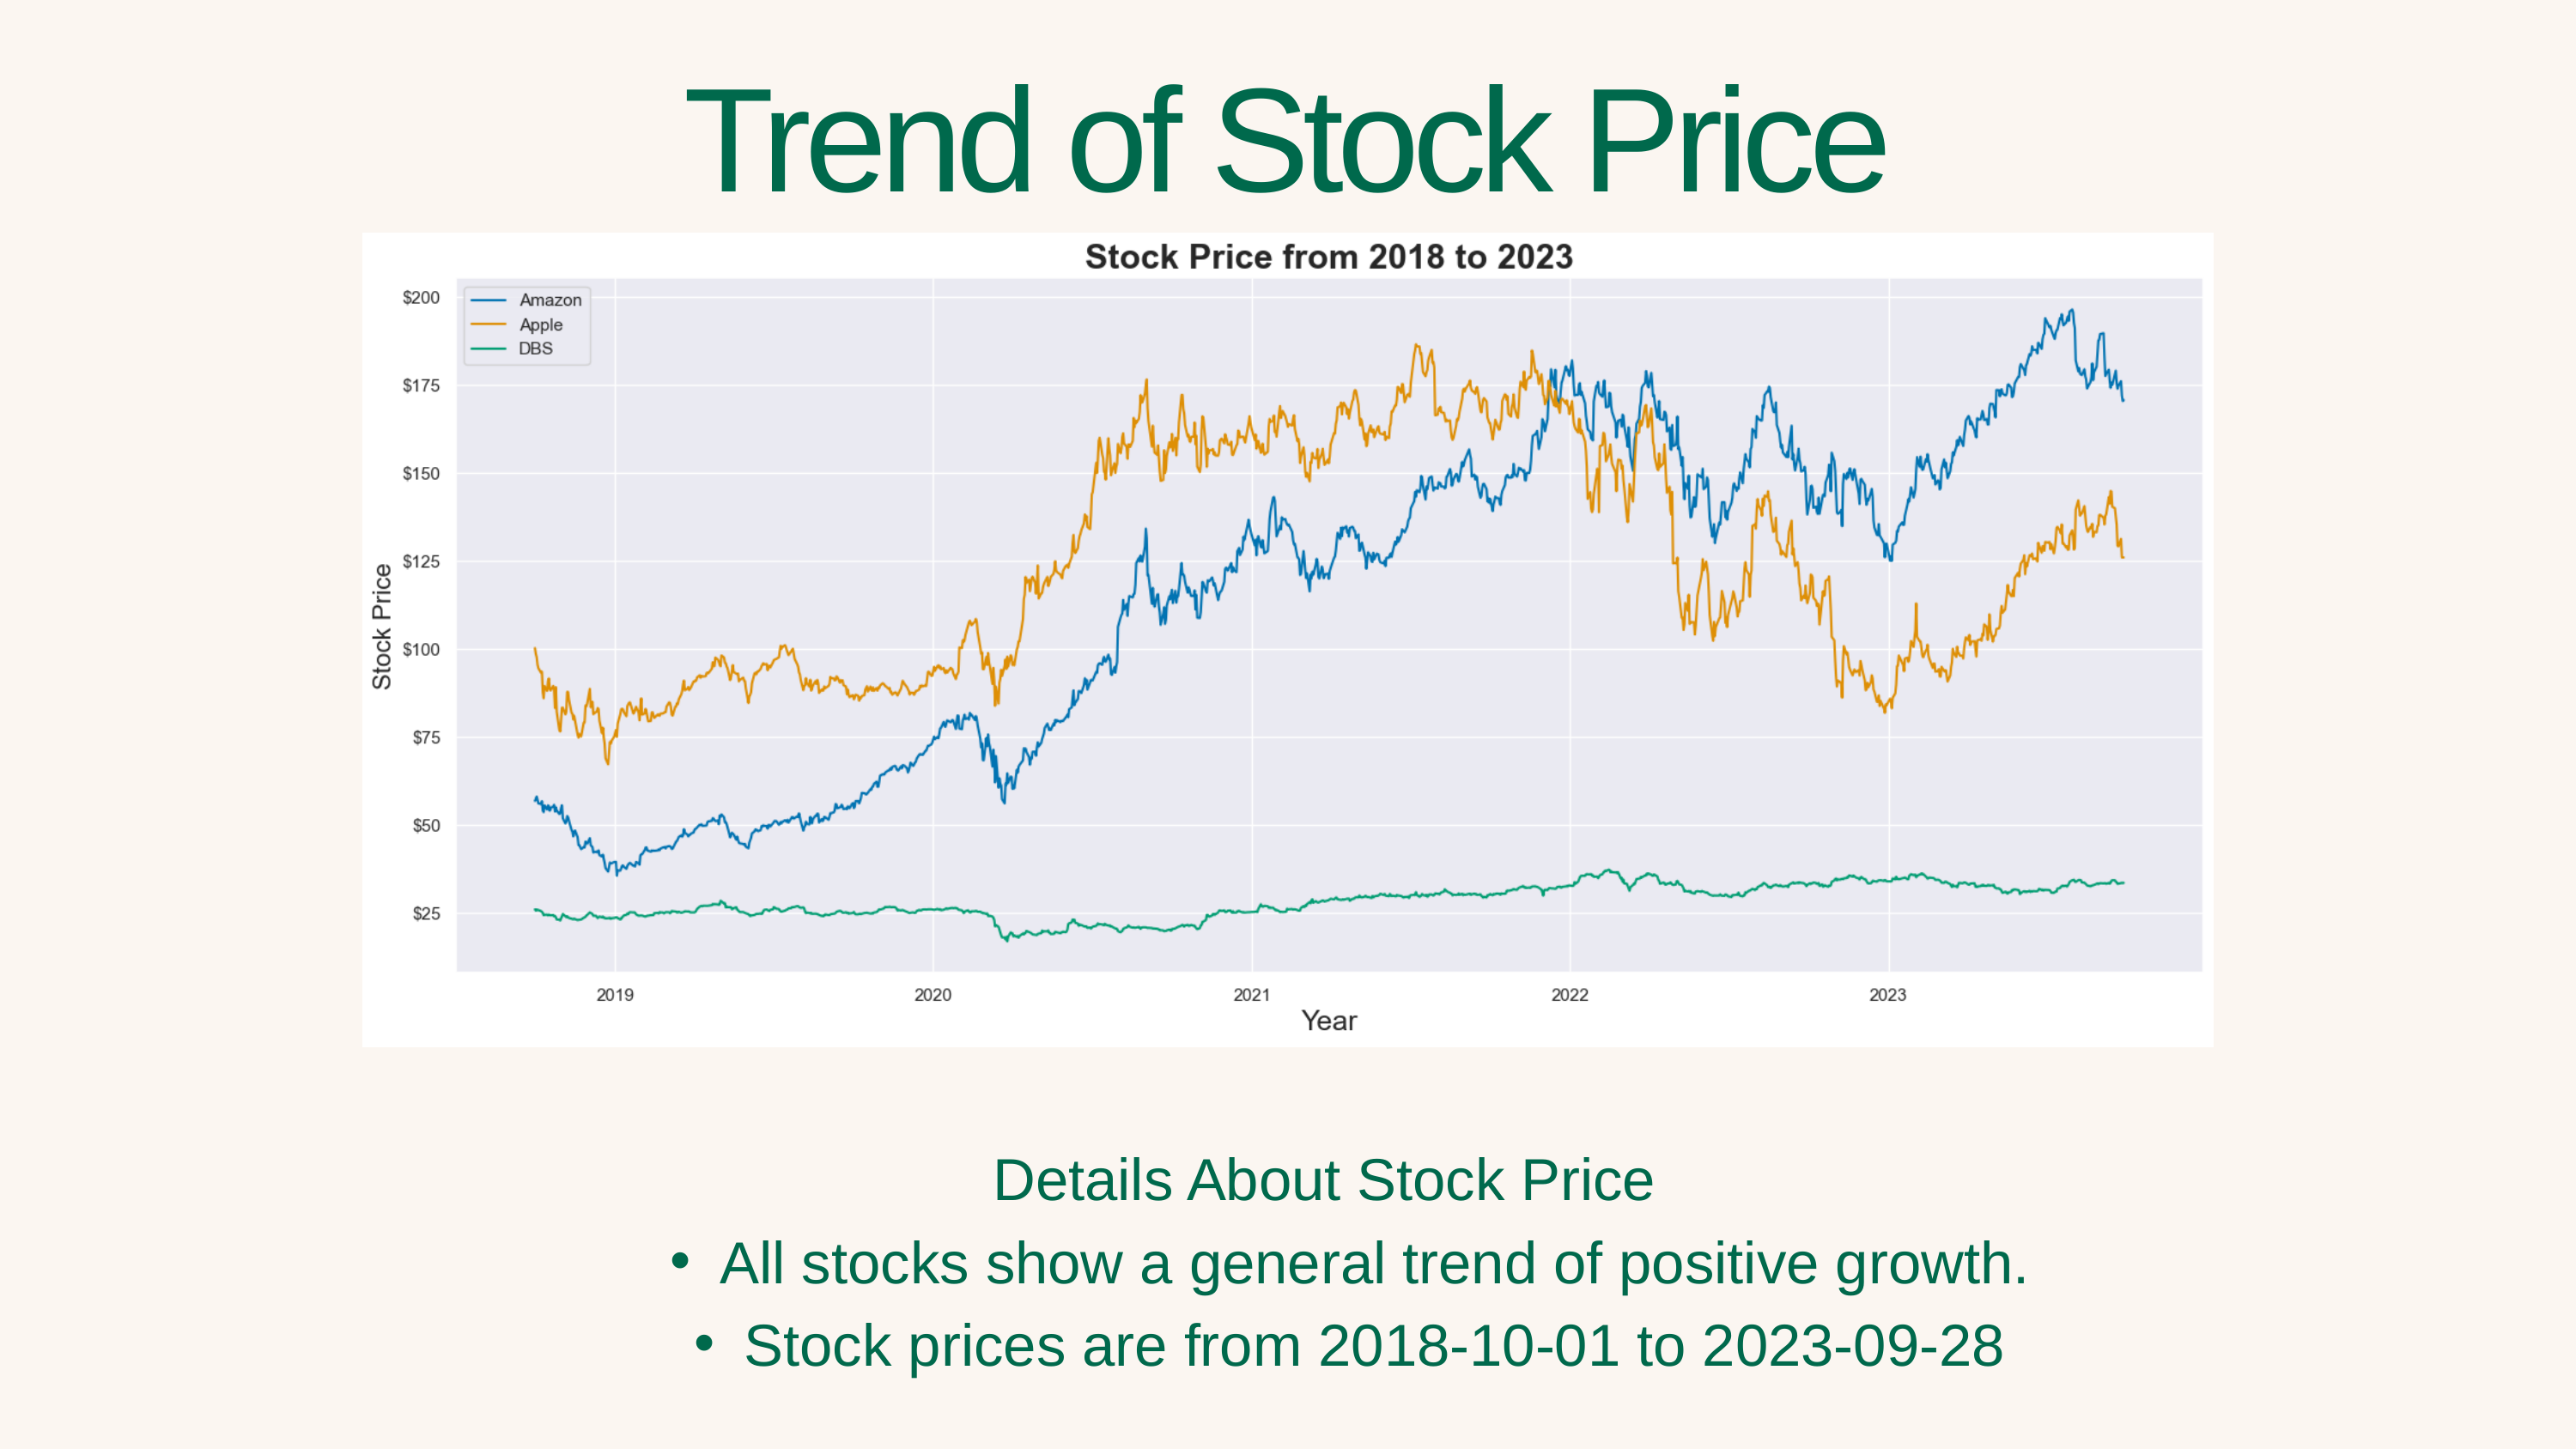

Trend of Stock Price

Details About Stock Price
All stocks show a general trend of positive growth.
Stock prices are from 2018-10-01 to 2023-09-28